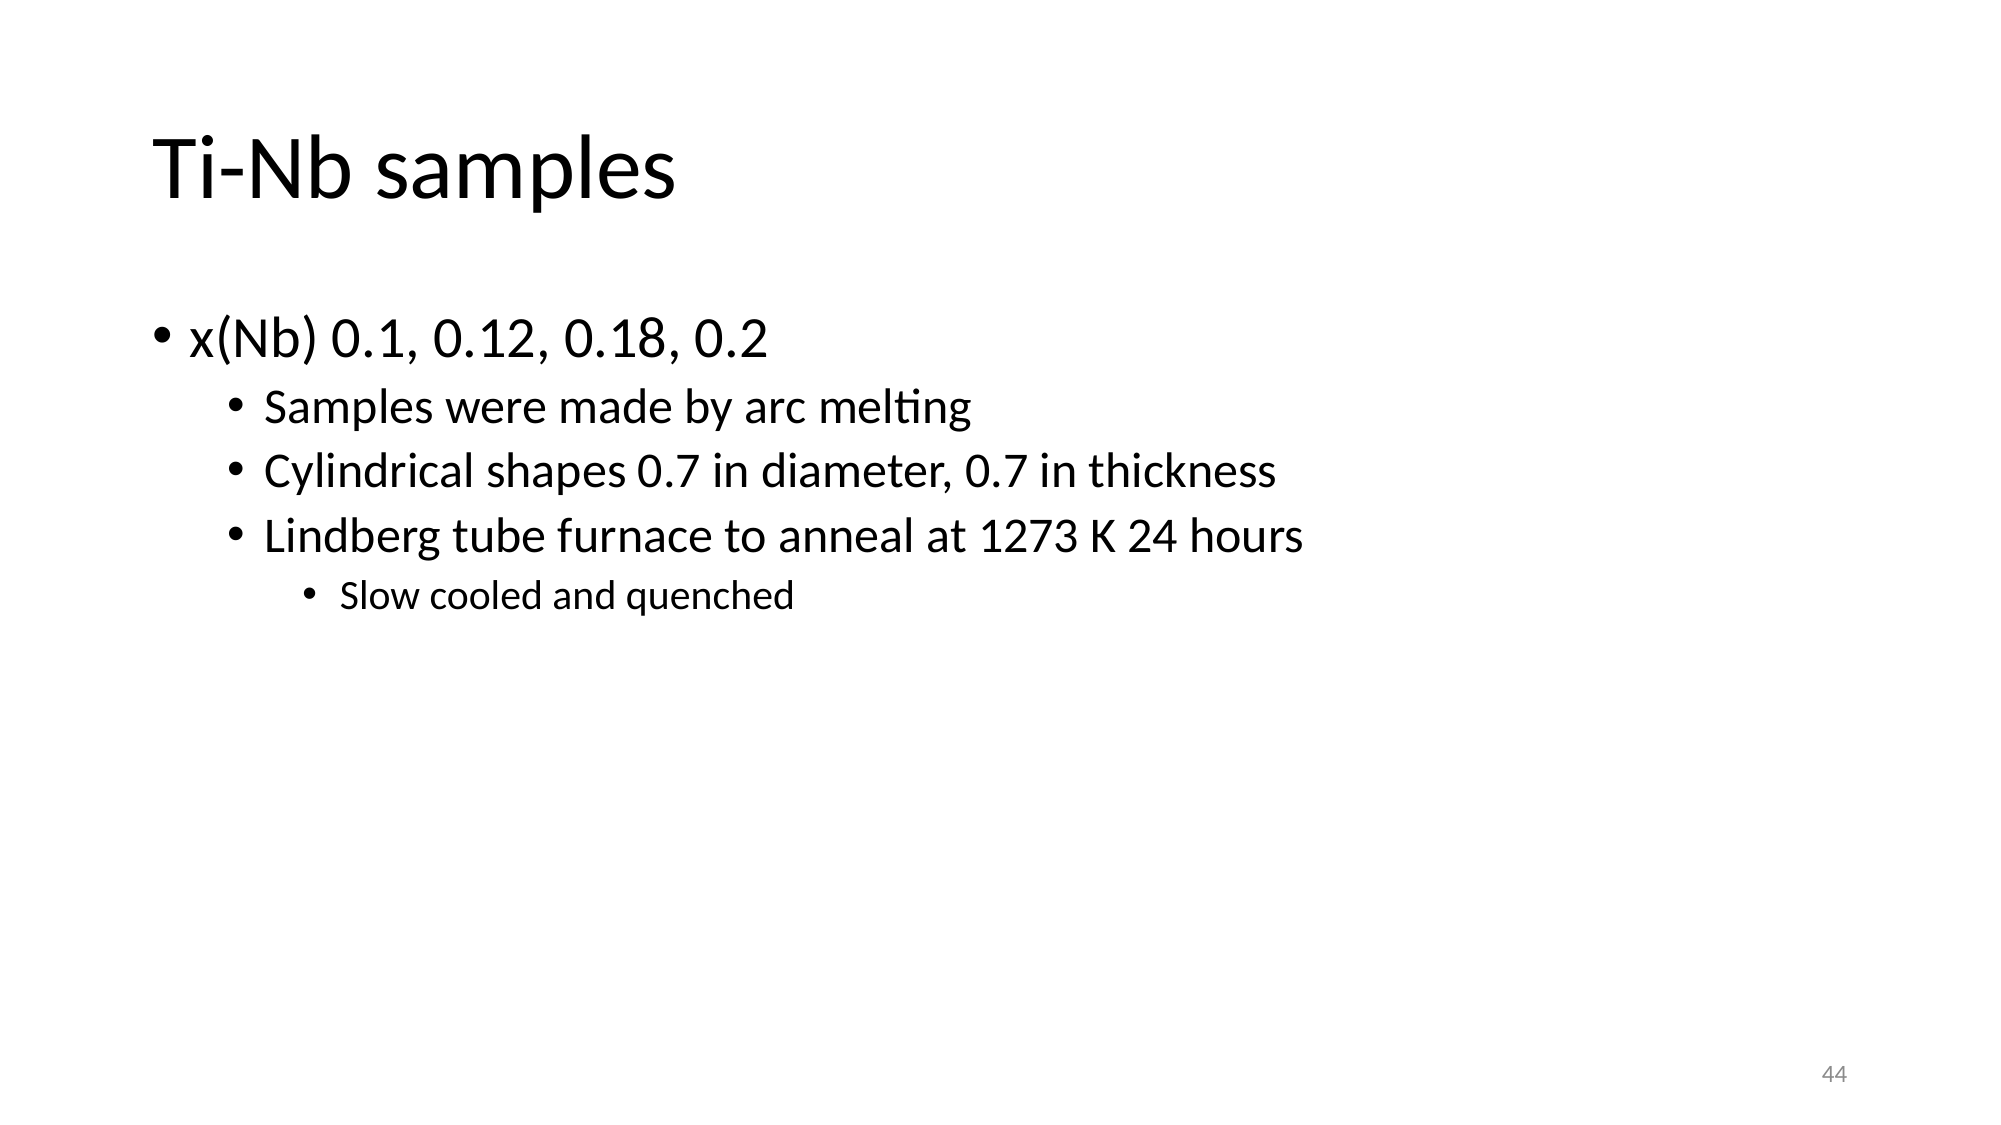

# Ti-Nb samples
x(Nb) 0.1, 0.12, 0.18, 0.2
Samples were made by arc melting
Cylindrical shapes 0.7 in diameter, 0.7 in thickness
Lindberg tube furnace to anneal at 1273 K 24 hours
Slow cooled and quenched
44